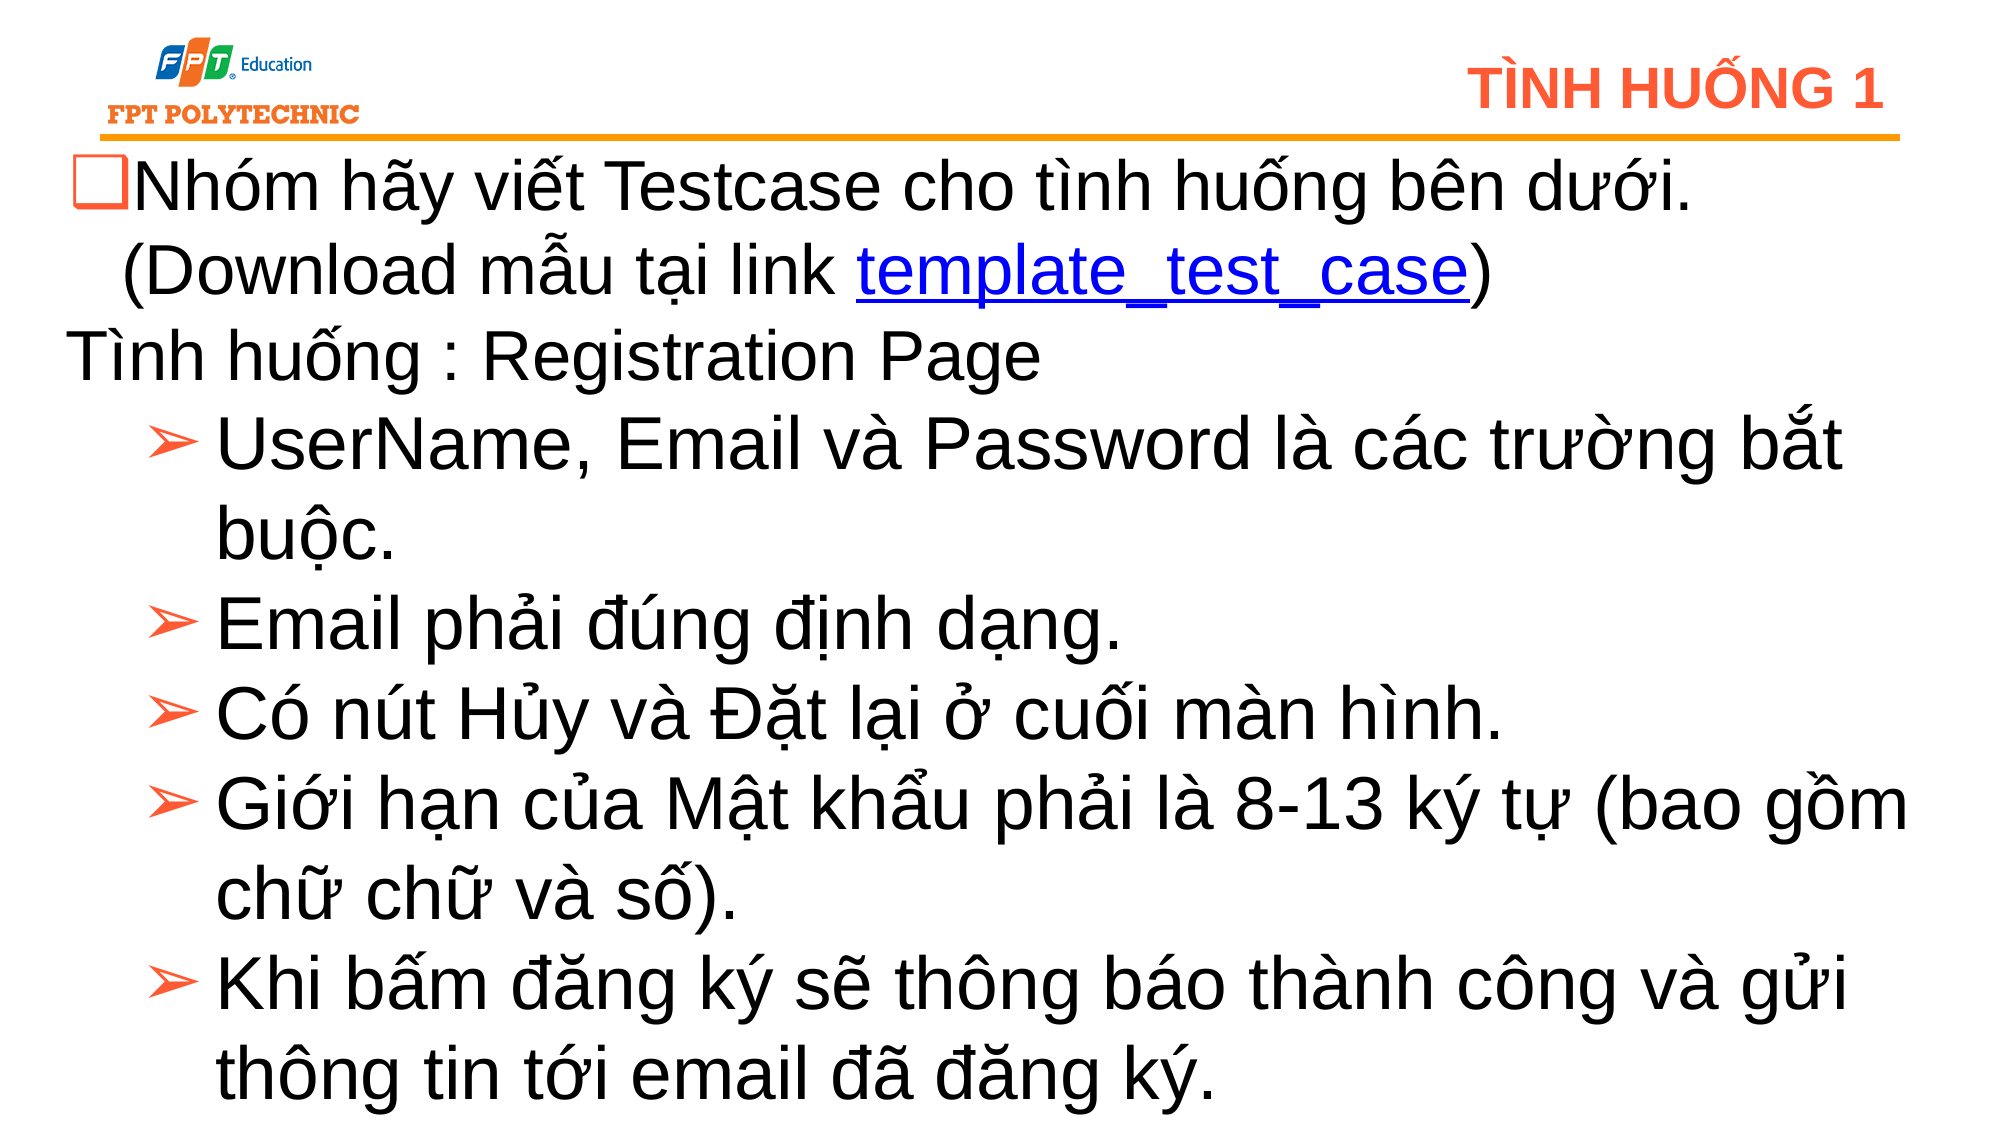

# tình huống 1
Nhóm hãy viết Testcase cho tình huống bên dưới.(Download mẫu tại link template_test_case)
Tình huống : Registration Page
UserName, Email và Password là các trường bắt buộc.
Email phải đúng định dạng.
Có nút Hủy và Đặt lại ở cuối màn hình.
Giới hạn của Mật khẩu phải là 8-13 ký tự (bao gồm chữ chữ và số).
Khi bấm đăng ký sẽ thông báo thành công và gửi thông tin tới email đã đăng ký.